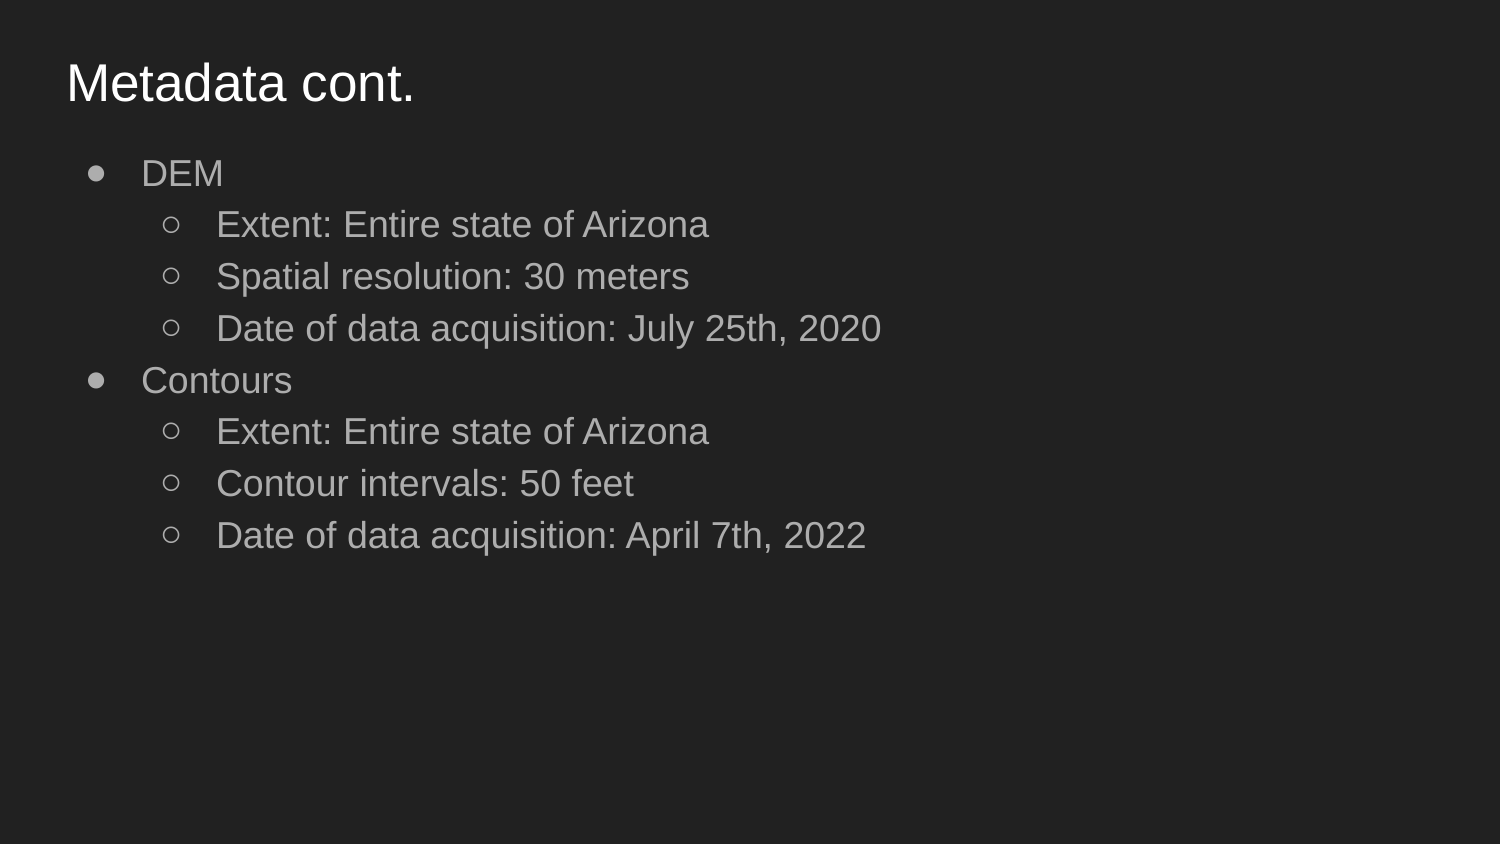

# Metadata cont.
DEM
Extent: Entire state of Arizona
Spatial resolution: 30 meters
Date of data acquisition: July 25th, 2020
Contours
Extent: Entire state of Arizona
Contour intervals: 50 feet
Date of data acquisition: April 7th, 2022